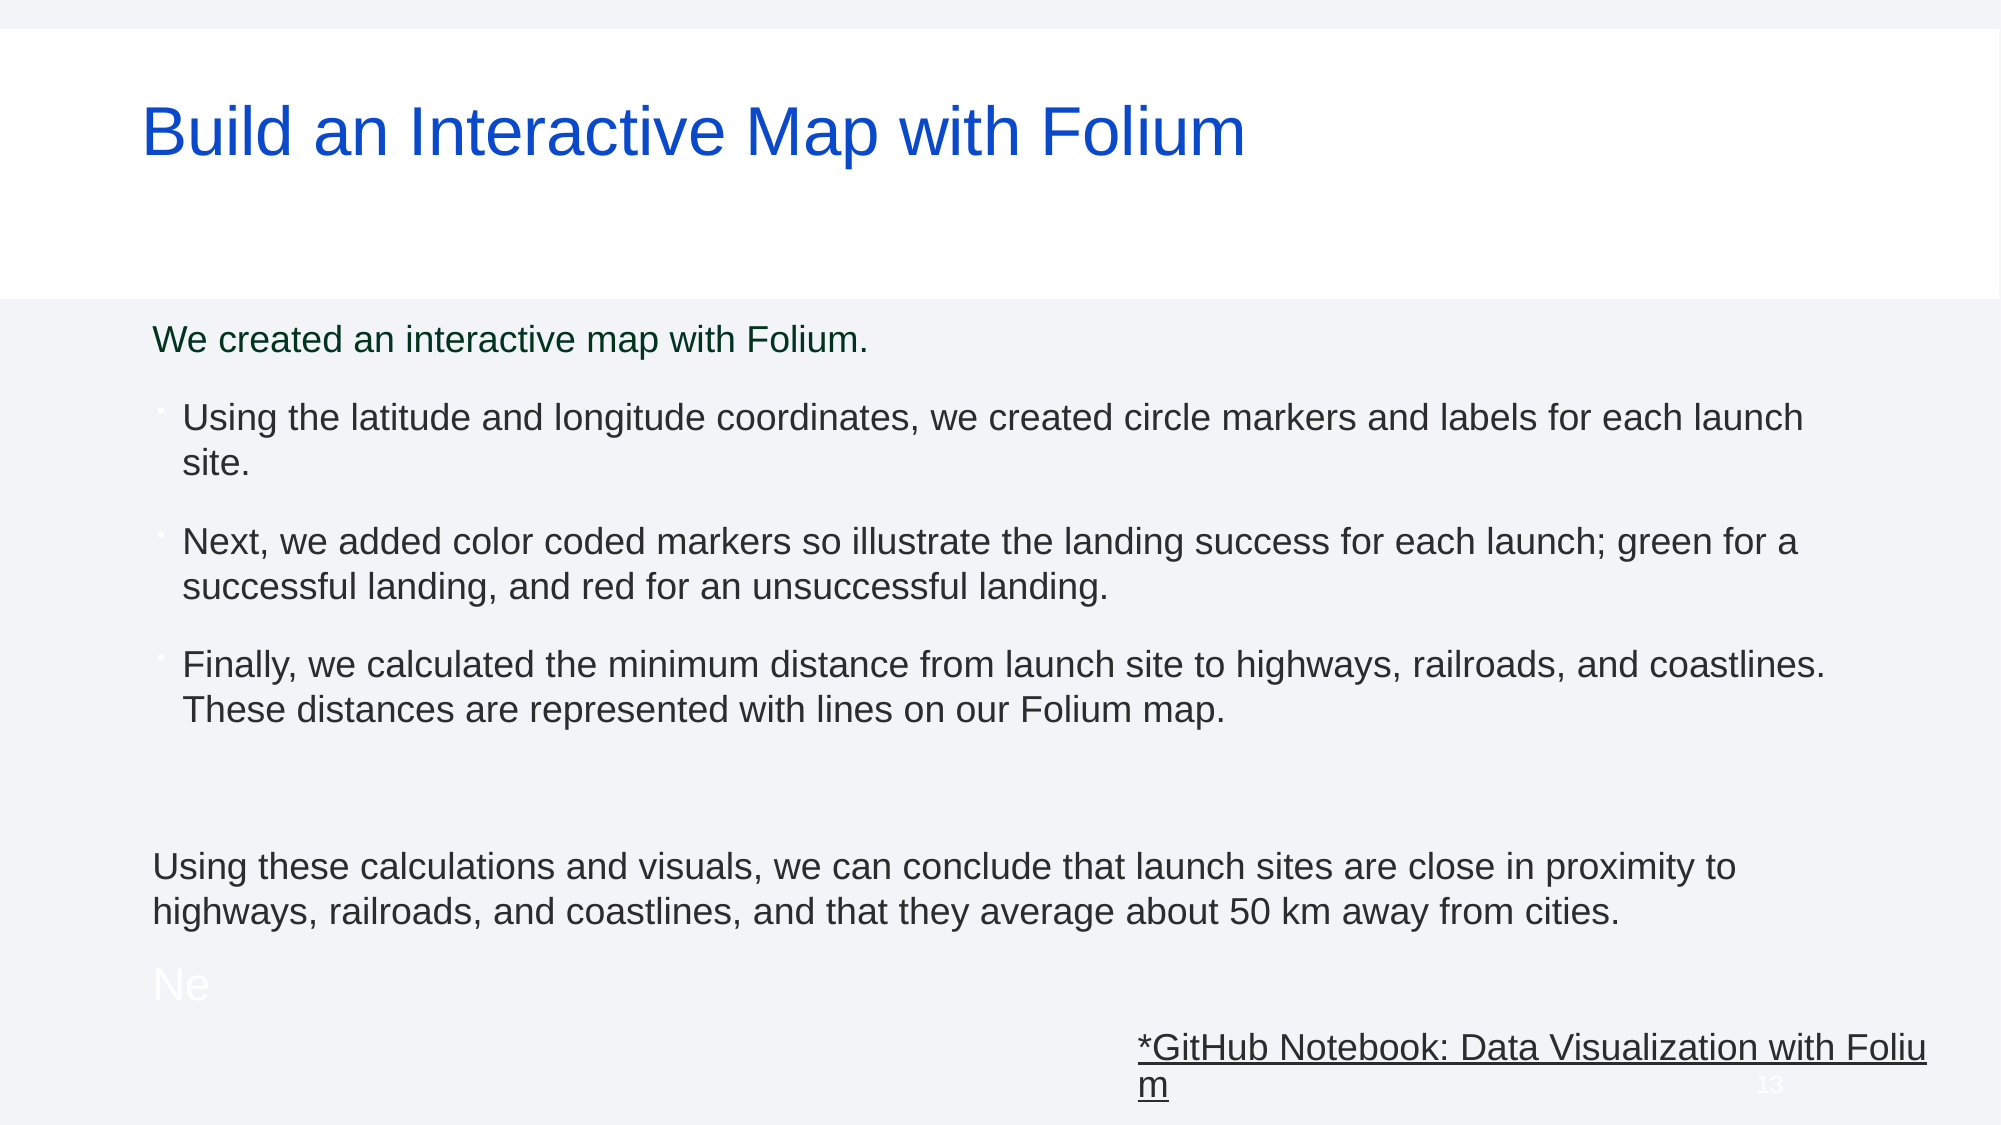

Build an Interactive Map with Folium
We created an interactive map with Folium.
Using the latitude and longitude coordinates, we created circle markers and labels for each launch site.
Next, we added color coded markers so illustrate the landing success for each launch; green for a successful landing, and red for an unsuccessful landing.
Finally, we calculated the minimum distance from launch site to highways, railroads, and coastlines. These distances are represented with lines on our Folium map.

Using these calculations and visuals, we can conclude that launch sites are close in proximity to highways, railroads, and coastlines, and that they average about 50 km away from cities.
Ne

*GitHub Notebook: Data Visualization with Folium
13